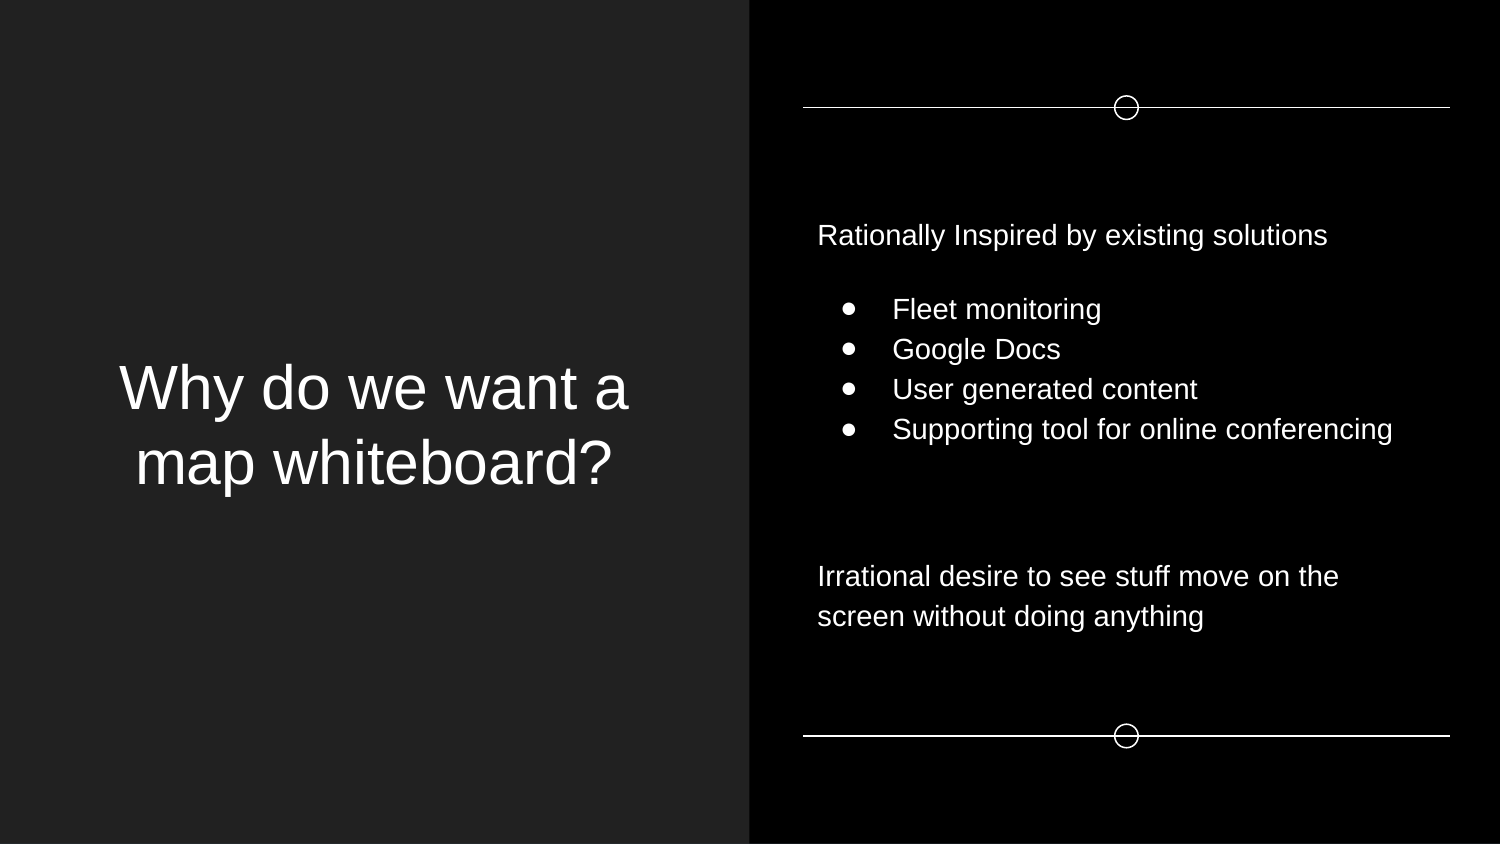

# Why do we want a map whiteboard?
Rationally Inspired by existing solutions
Fleet monitoring
Google Docs
User generated content
Supporting tool for online conferencing

Irrational desire to see stuff move on the screen without doing anything